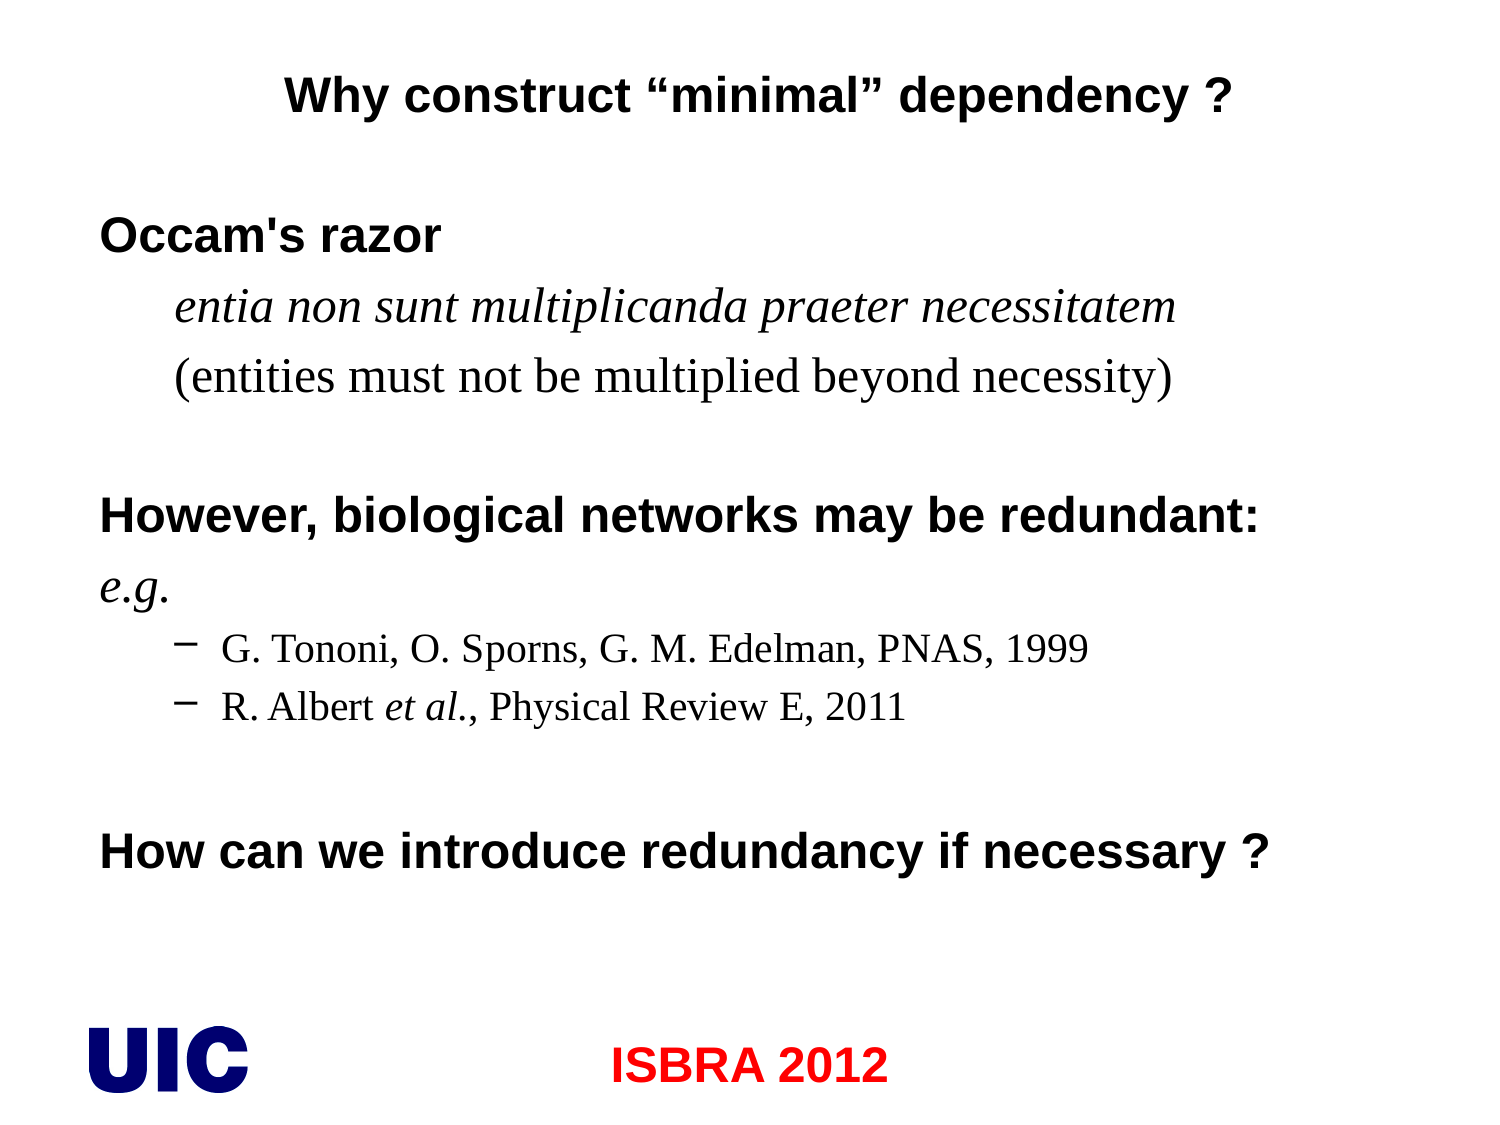

Why construct “minimal” dependency ?

Occam's razor
entia non sunt multiplicanda praeter necessitatem
(entities must not be multiplied beyond necessity)

However, biological networks may be redundant:
e.g.
G. Tononi, O. Sporns, G. M. Edelman, PNAS, 1999
R. Albert et al., Physical Review E, 2011

How can we introduce redundancy if necessary ?
ISBRA 2012